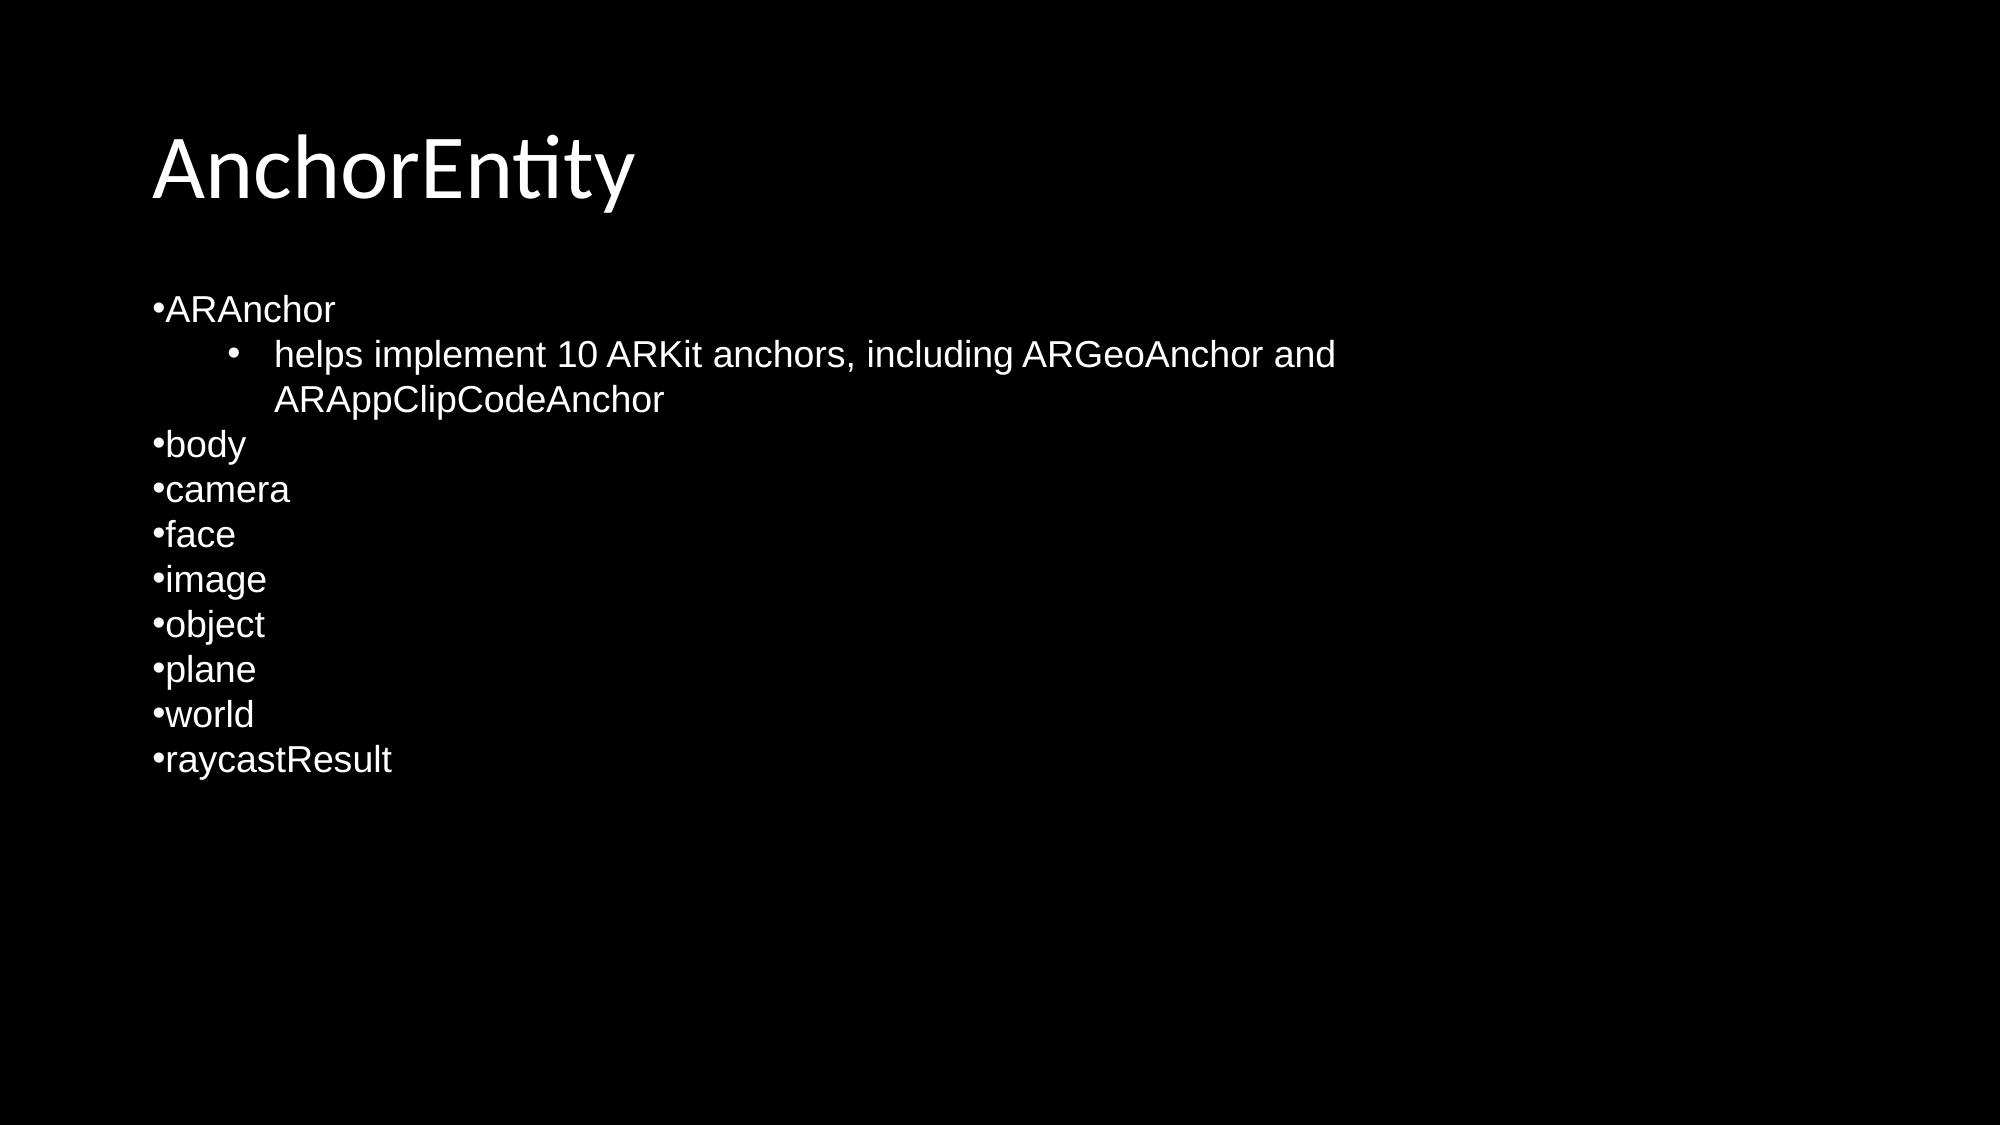

# AnchorEntity
ARAnchor
helps implement 10 ARKit anchors, including ARGeoAnchor and ARAppClipCodeAnchor
body
camera
face
image
object
plane
world
raycastResult